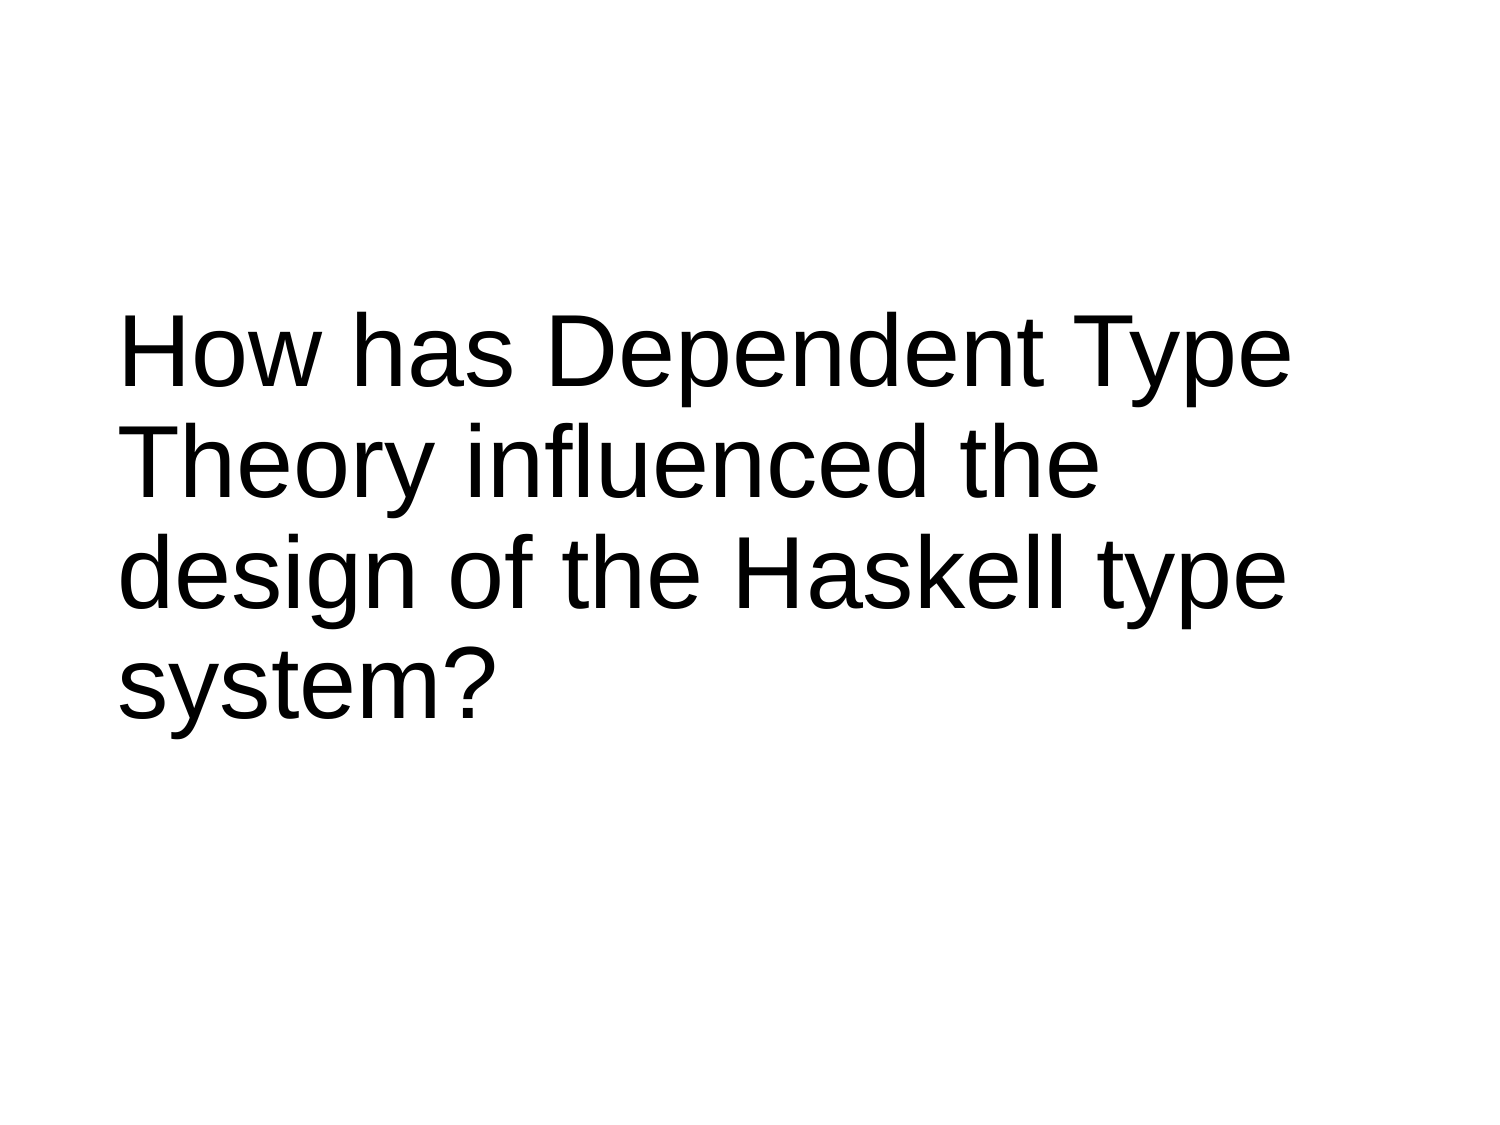

# How has Dependent Type Theory influenced the design of the Haskell type system?